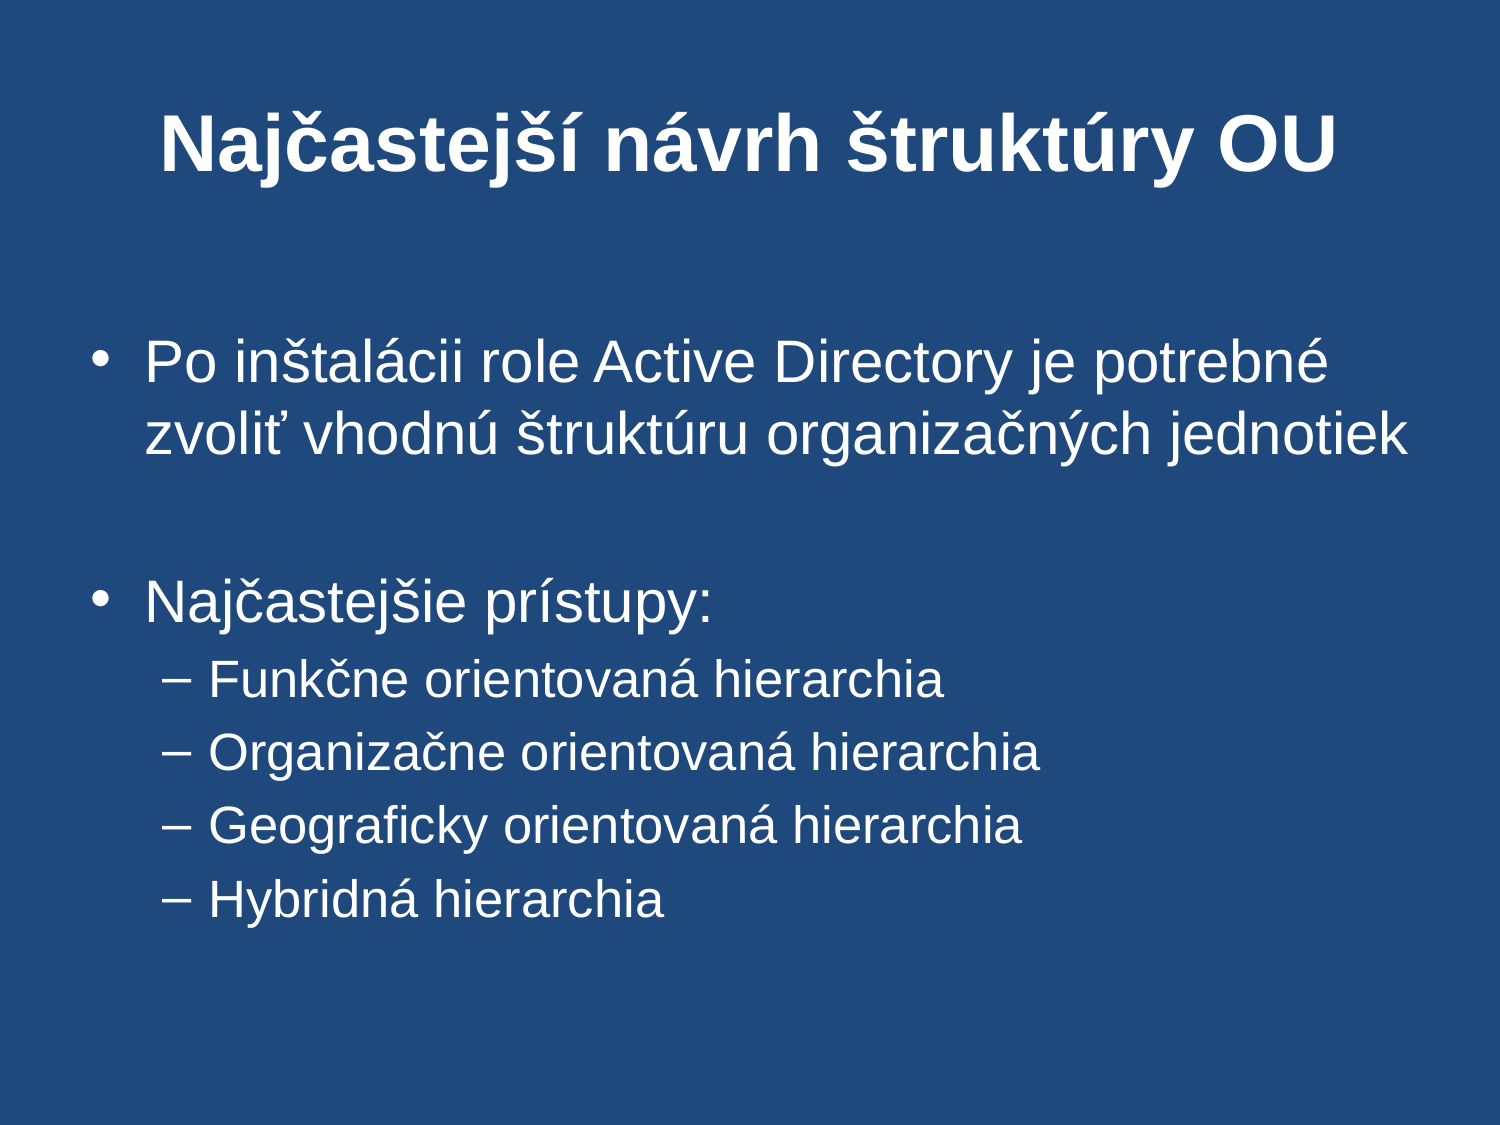

# Najčastejší návrh štruktúry OU
Po inštalácii role Active Directory je potrebné zvoliť vhodnú štruktúru organizačných jednotiek

Najčastejšie prístupy:
Funkčne orientovaná hierarchia
Organizačne orientovaná hierarchia
Geograficky orientovaná hierarchia
Hybridná hierarchia